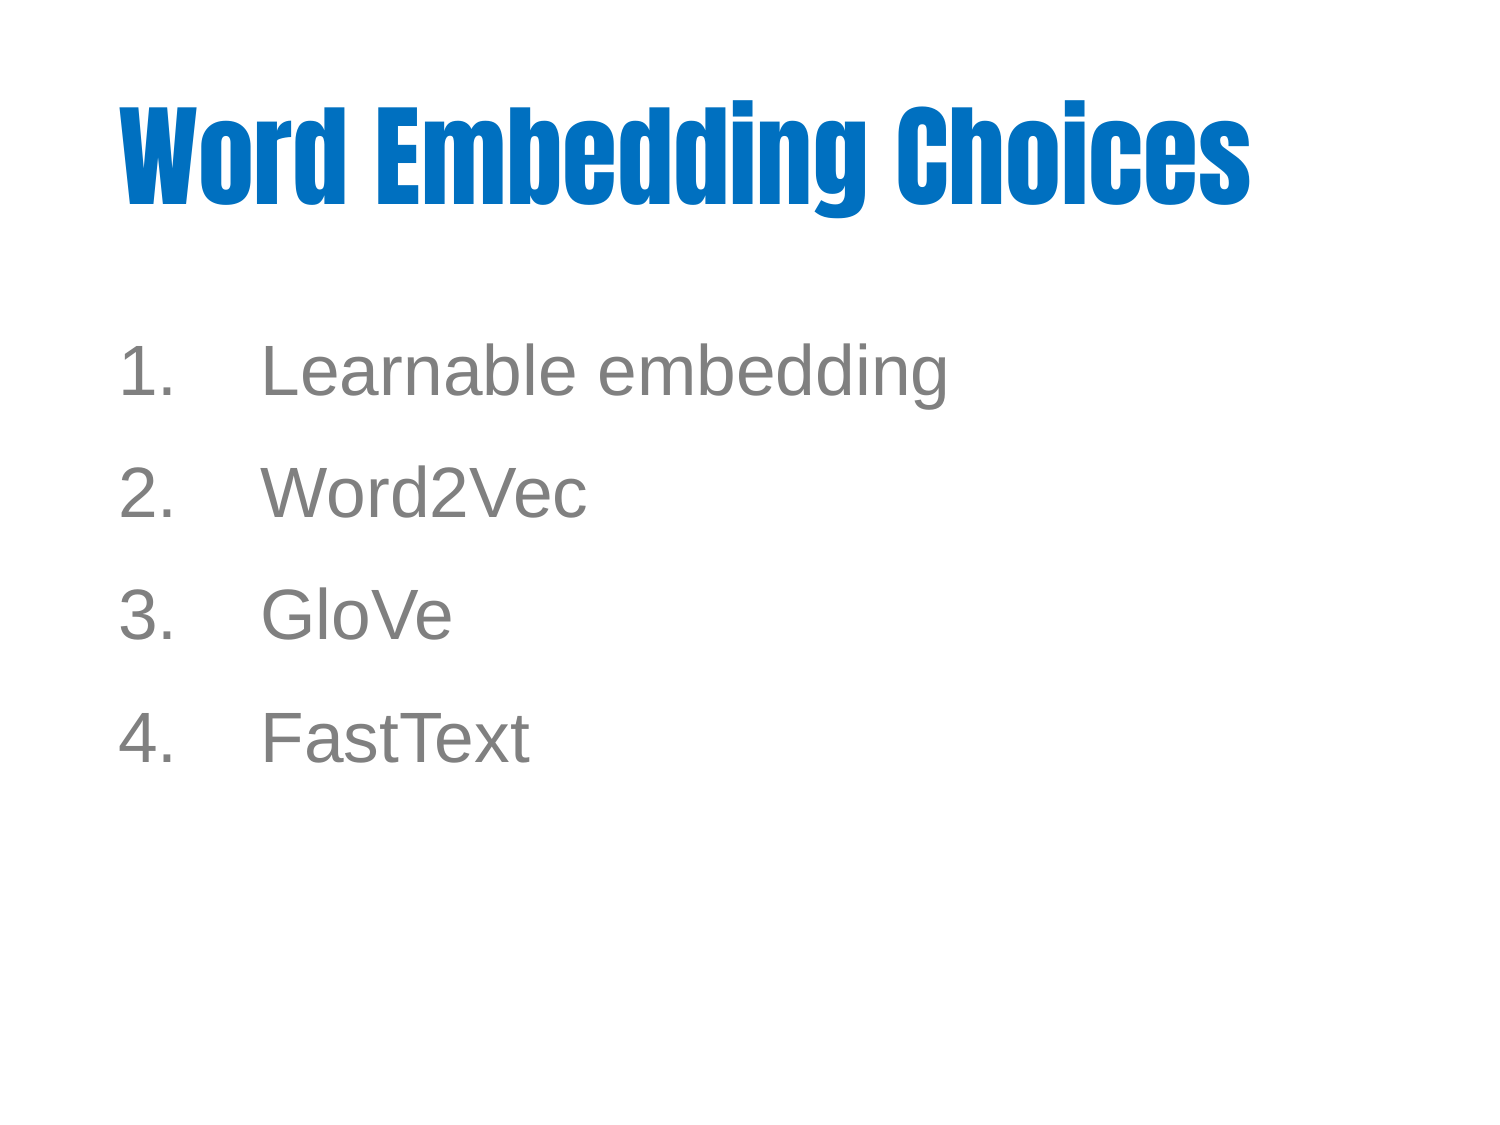

# Word Embedding Choices
Learnable embedding
Word2Vec
GloVe
FastText